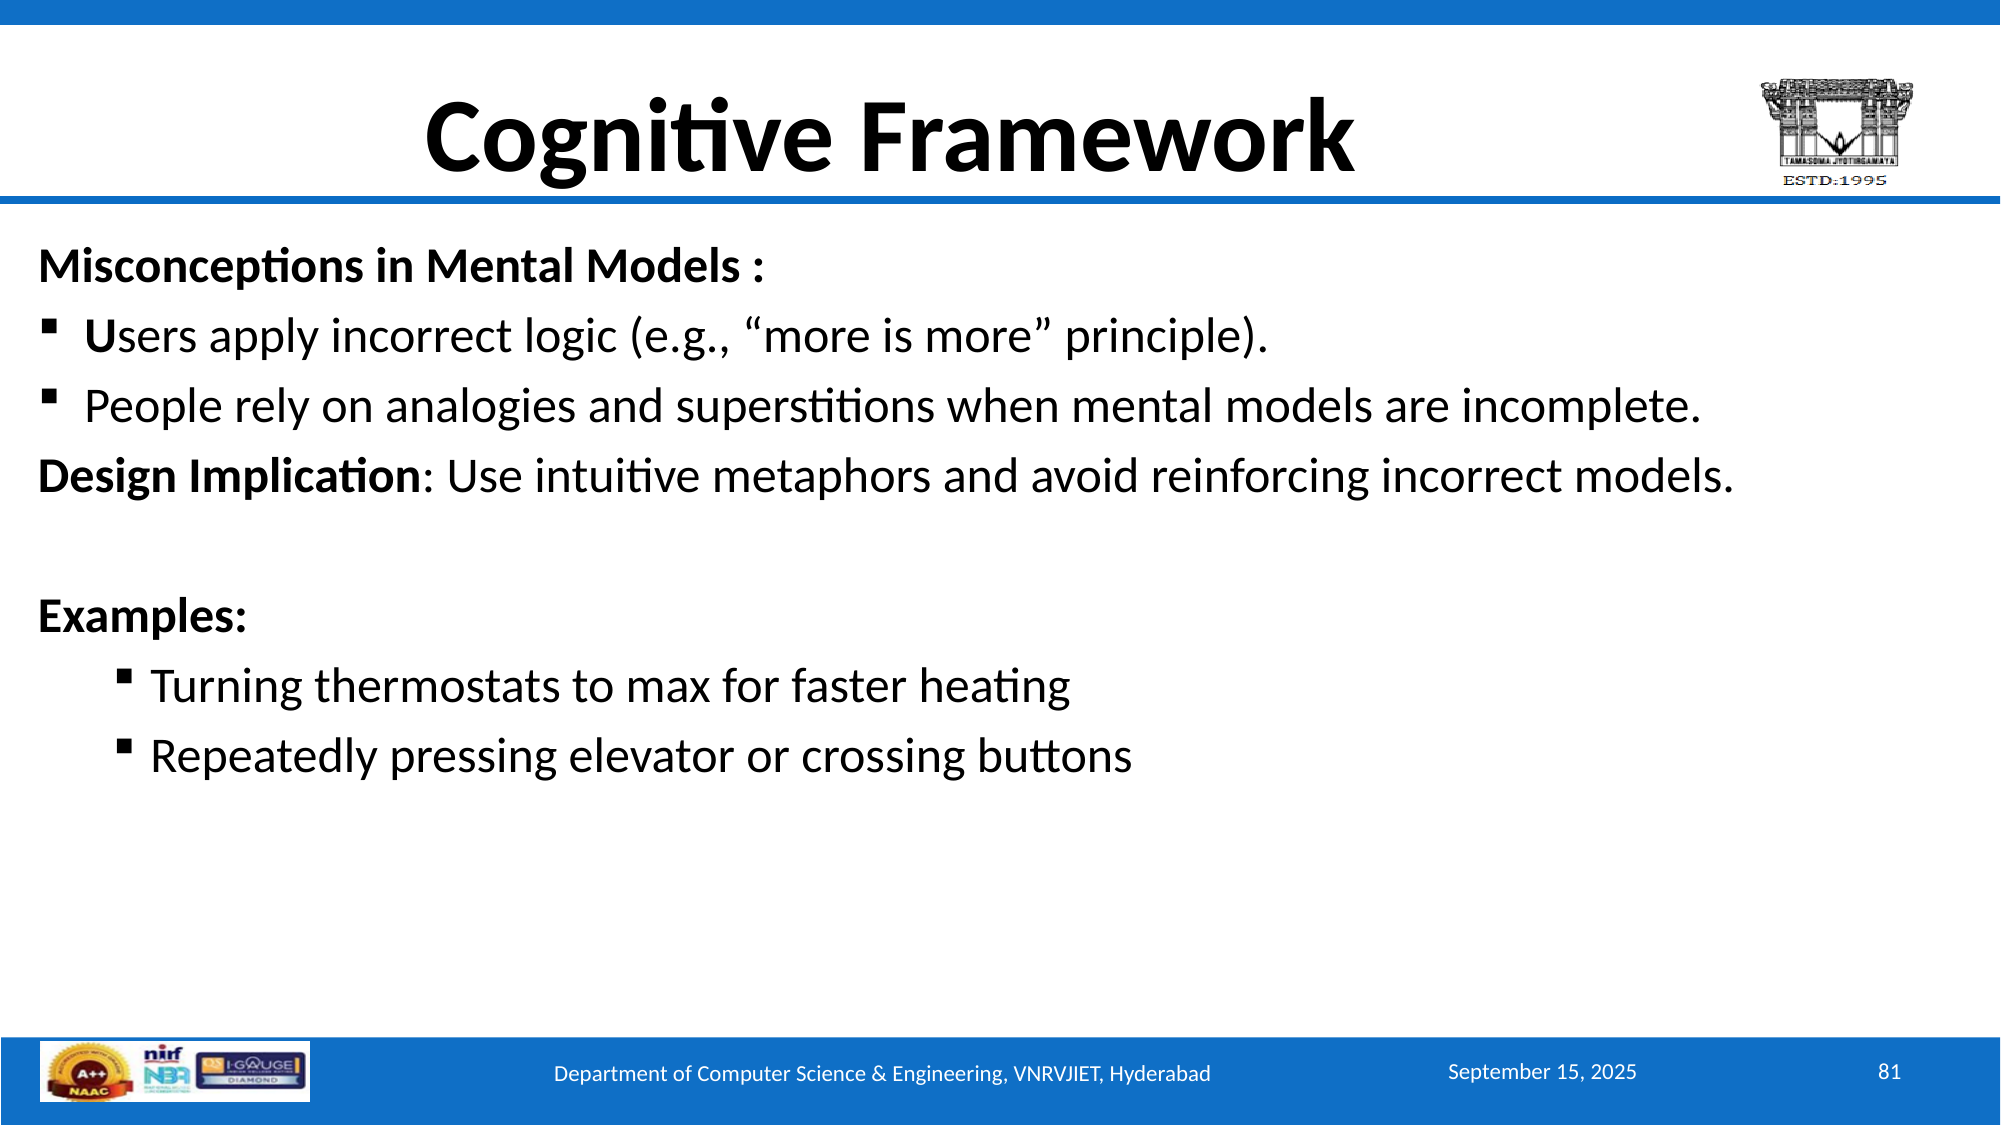

# Cognitive Framework
Misconceptions in Mental Models :
Users apply incorrect logic (e.g., “more is more” principle).
People rely on analogies and superstitions when mental models are incomplete.
Design Implication: Use intuitive metaphors and avoid reinforcing incorrect models.

Examples:
Turning thermostats to max for faster heating
Repeatedly pressing elevator or crossing buttons

September 15, 2025
81
Department of Computer Science & Engineering, VNRVJIET, Hyderabad